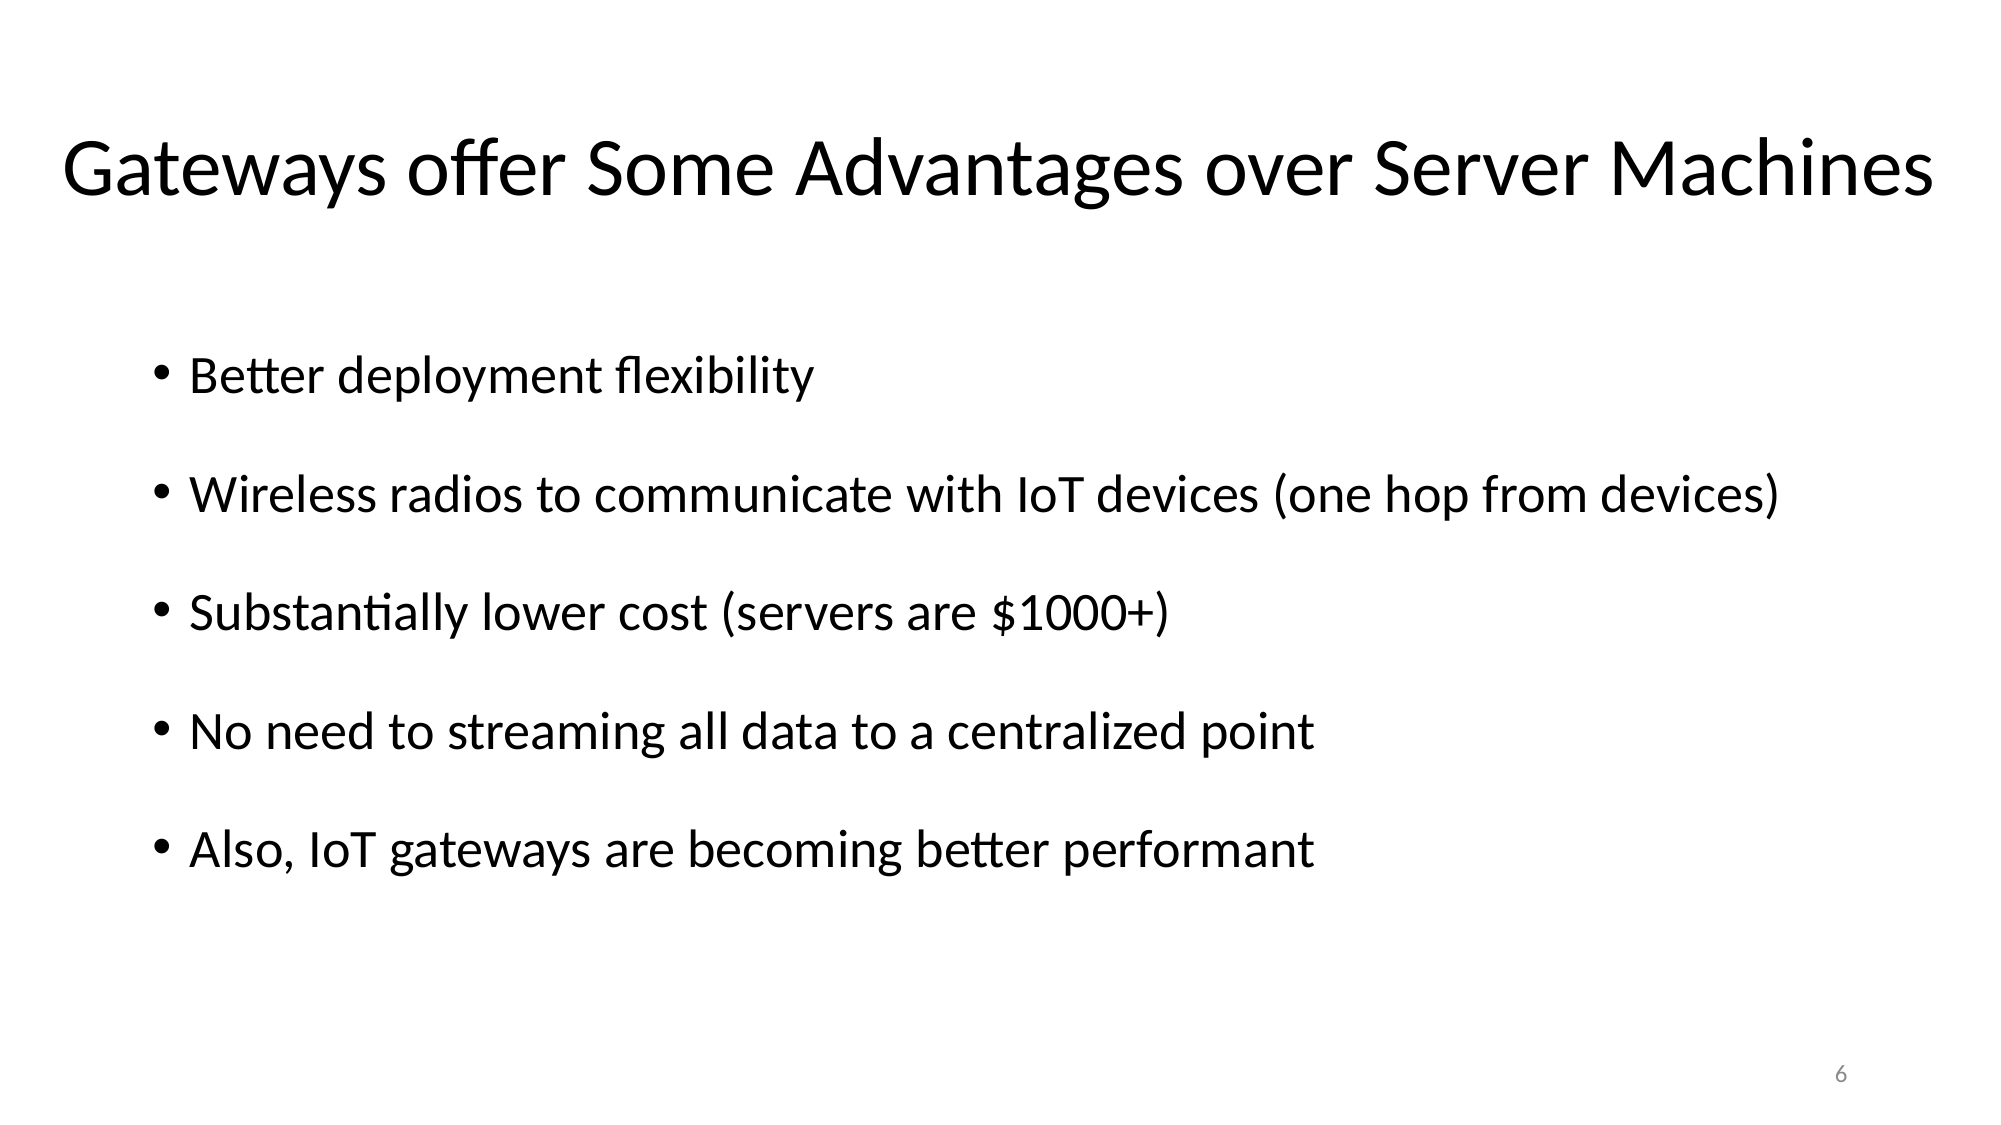

# Gateways offer Some Advantages over Server Machines
Better deployment flexibility
Wireless radios to communicate with IoT devices (one hop from devices)
Substantially lower cost (servers are $1000+)
No need to streaming all data to a centralized point
Also, IoT gateways are becoming better performant
6